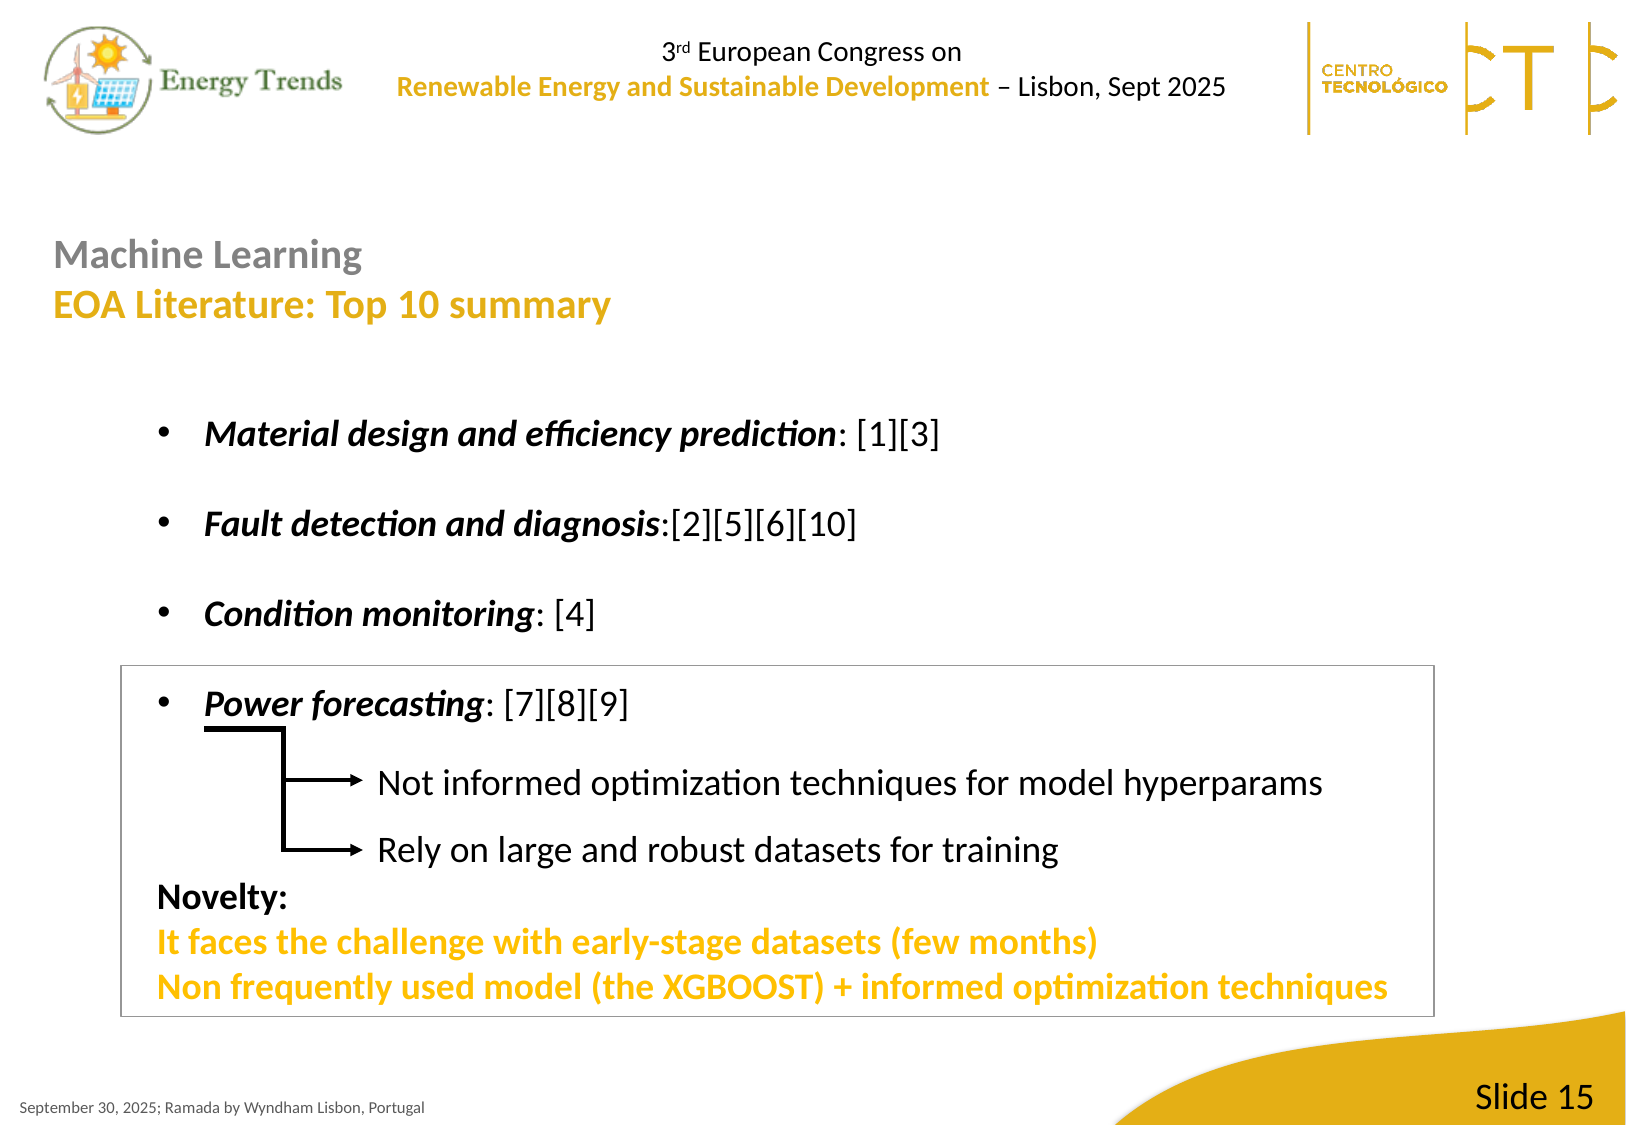

Machine Learning
EOA Literature: Top 10 summary
Material design and efficiency prediction: [1][3]

Fault detection and diagnosis:[2][5][6][10]

Condition monitoring: [4]

Power forecasting: [7][8][9]

Not informed optimization techniques for model hyperparams
Rely on large and robust datasets for training
Novelty:
It faces the challenge with early-stage datasets (few months)
Non frequently used model (the XGBOOST) + informed optimization techniques